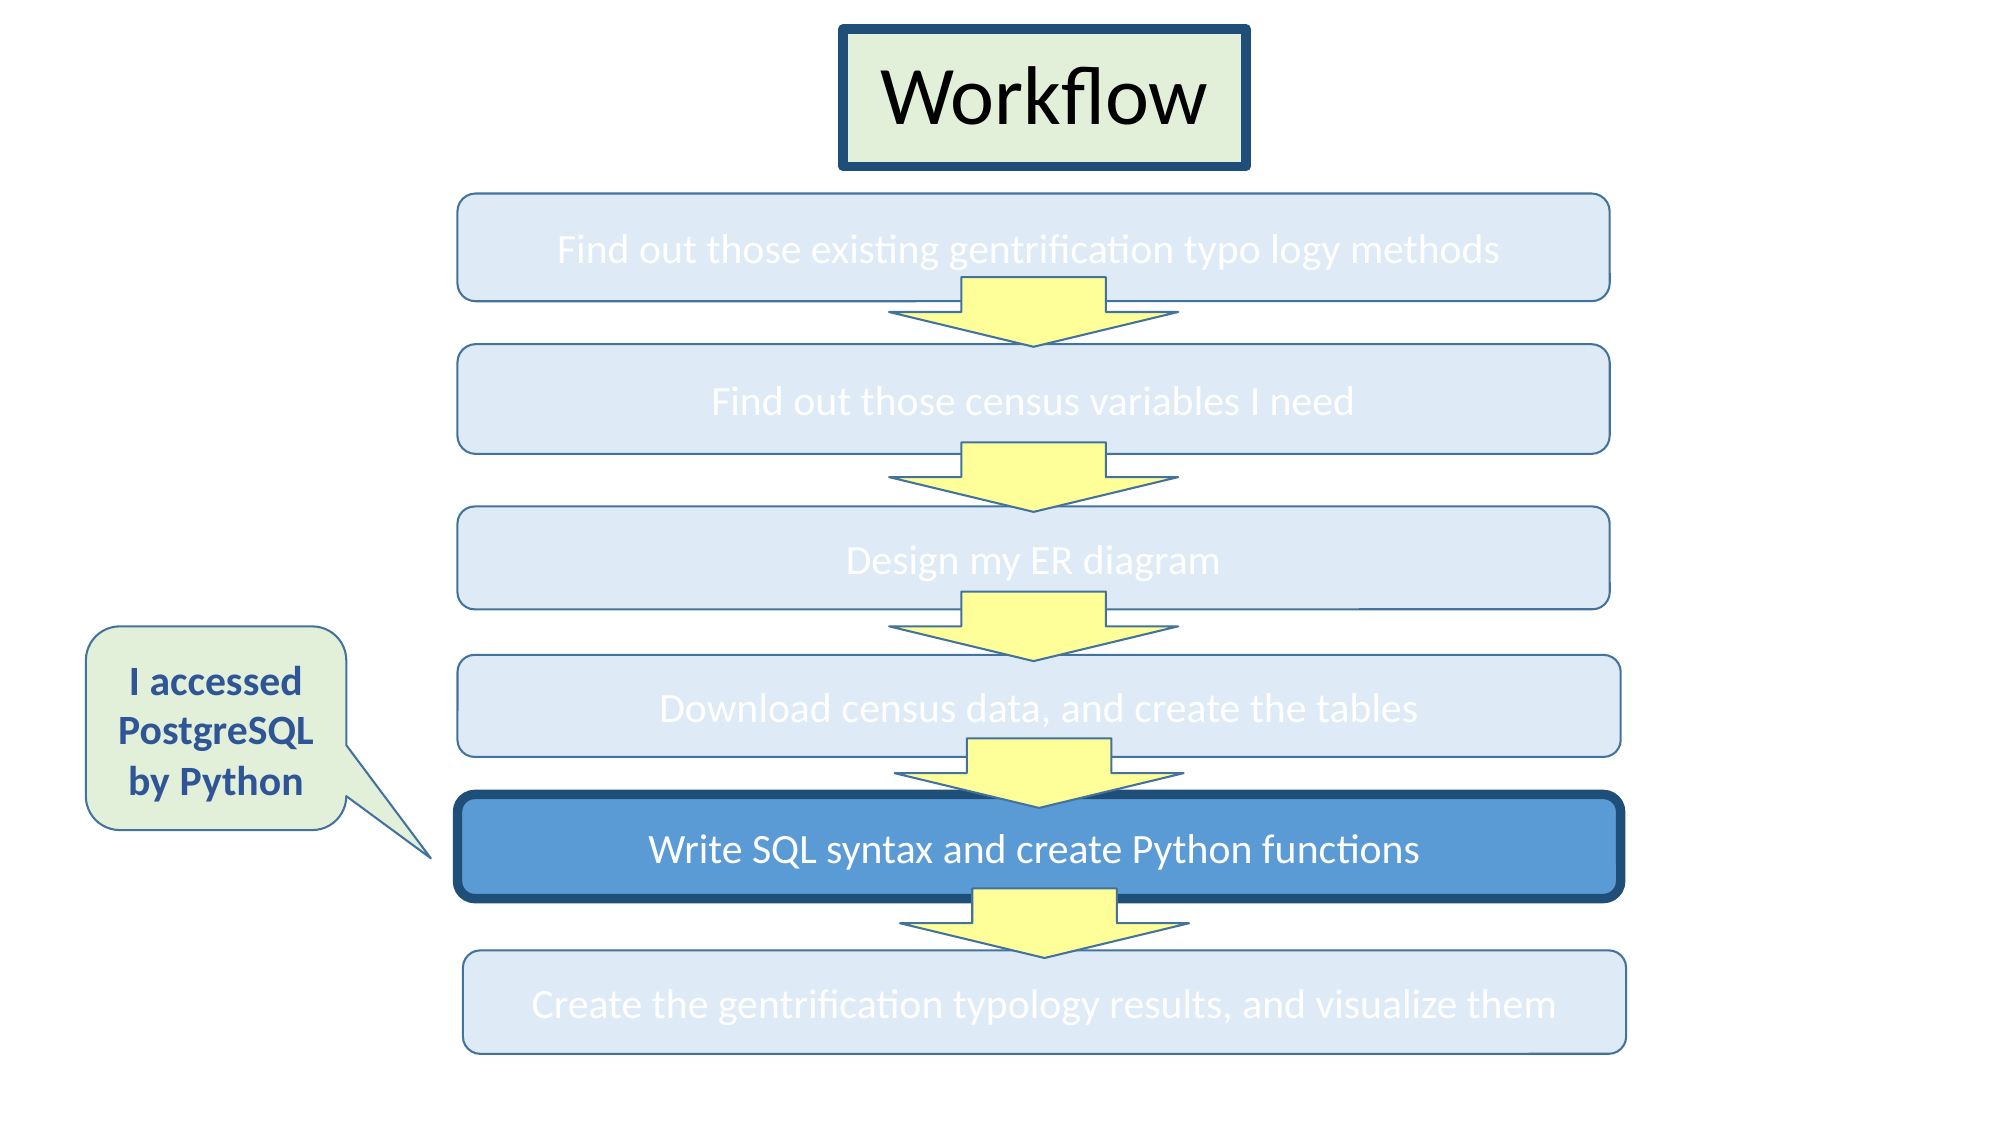

# Workflow
Find out those existing gentrification typo logy methods

Find out those census variables I need

Design my ER diagram

I accessed PostgreSQL by Python
Download census data, and create the tables

Write SQL syntax and create Python functions

Create the gentrification typology results, and visualize them